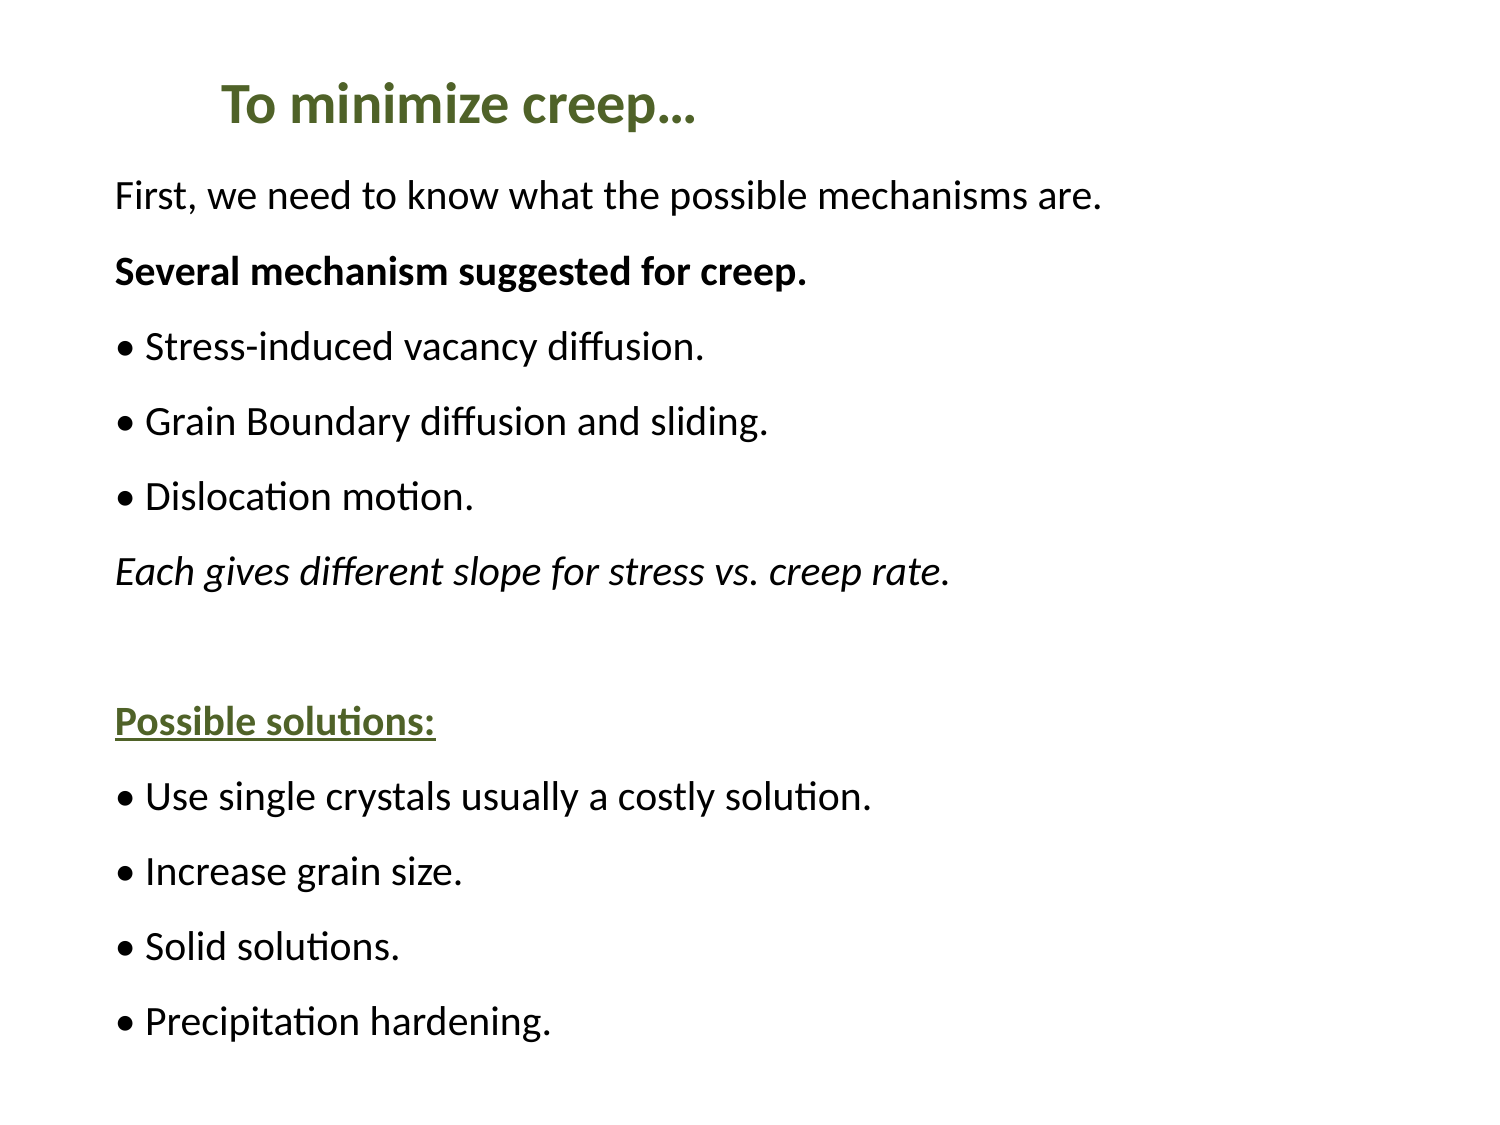

To minimize creep…
First, we need to know what the possible mechanisms are.
Several mechanism suggested for creep.
• Stress-induced vacancy diffusion.
• Grain Boundary diffusion and sliding.
• Dislocation motion.
Each gives different slope for stress vs. creep rate.

Possible solutions:
• Use single crystals usually a costly solution.
• Increase grain size.
• Solid solutions.
• Precipitation hardening.